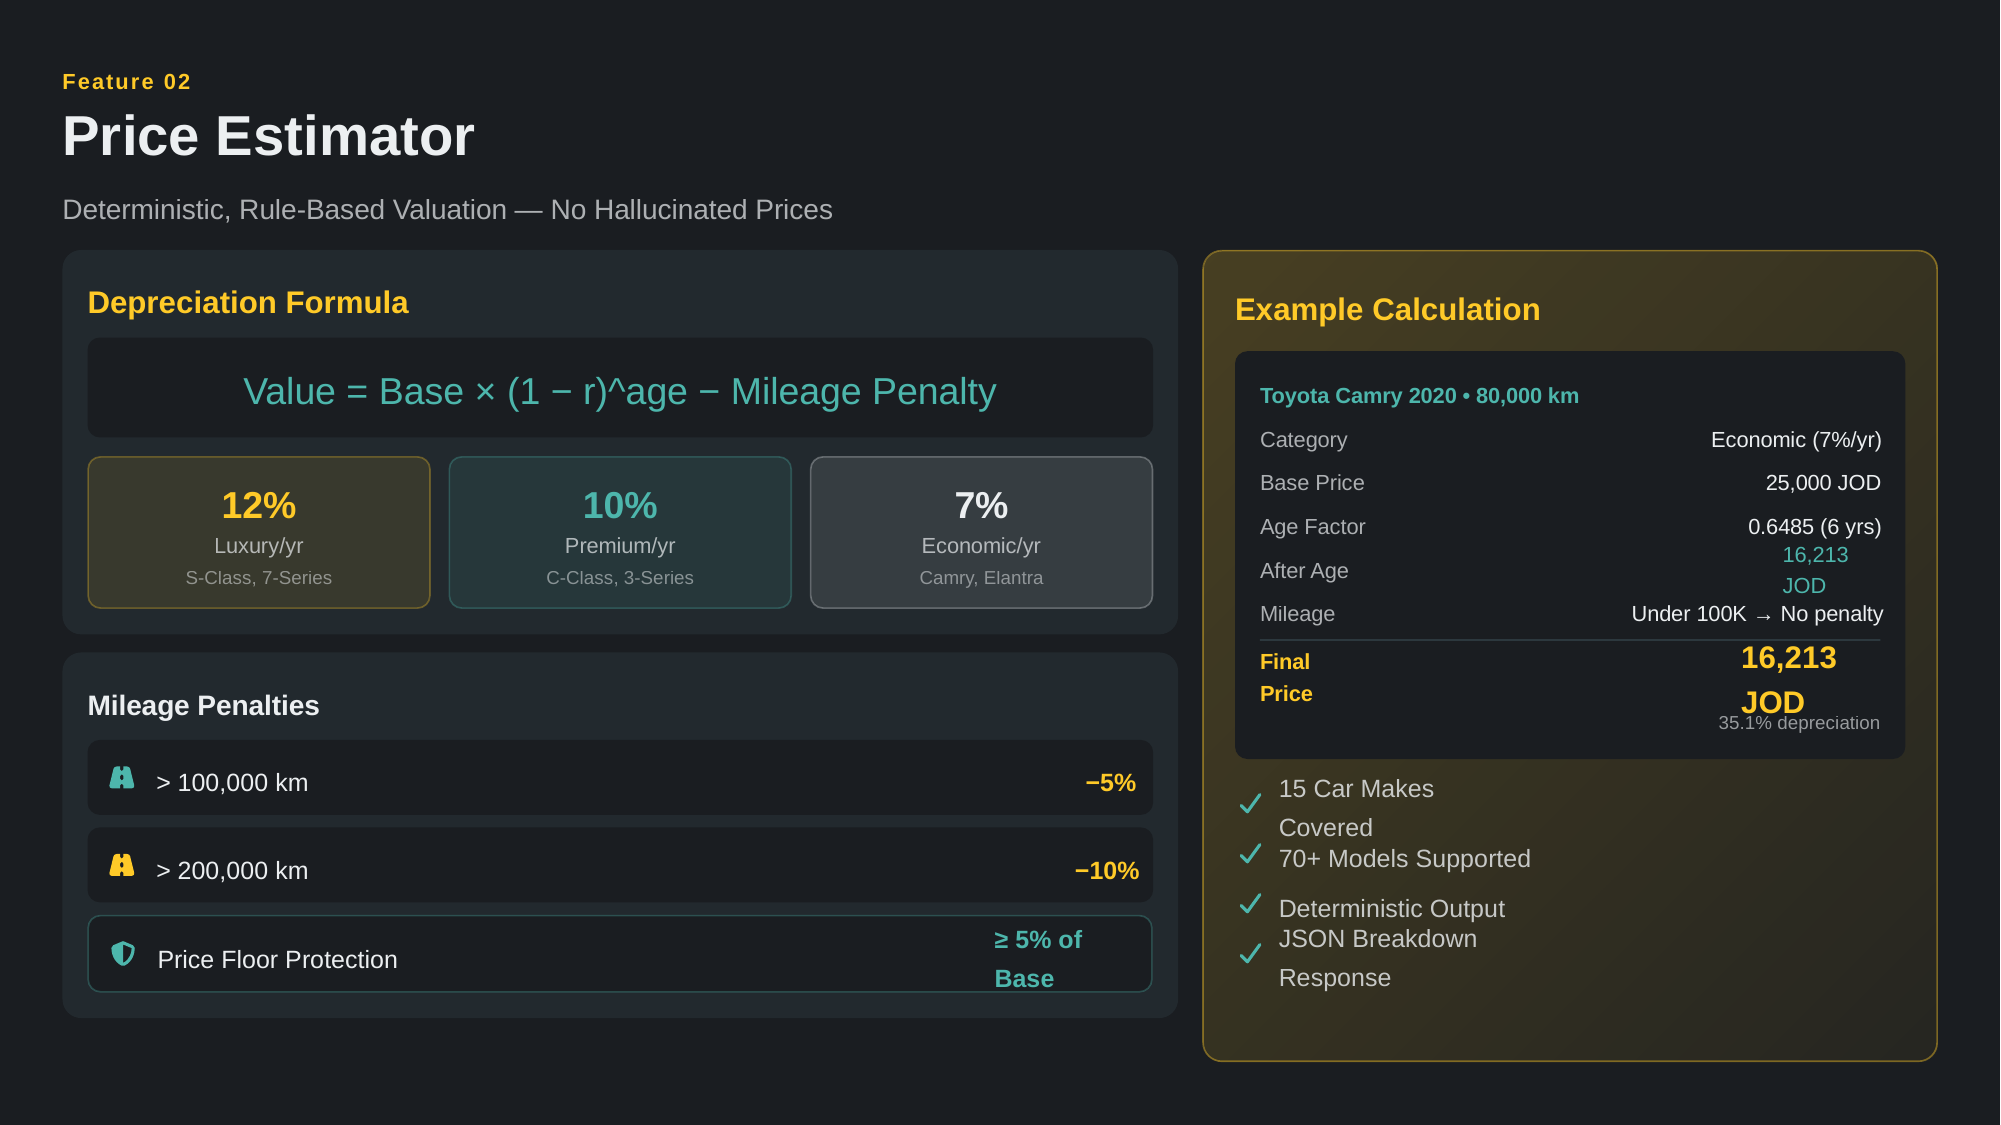

Feature 02
Price Estimator
Deterministic, Rule-Based Valuation — No Hallucinated Prices

Depreciation Formula
Example Calculation

Value = Base × (1 − r)^age − Mileage Penalty
Toyota Camry 2020 • 80,000 km
Category
Economic (7%/yr)

Base Price
25,000 JOD
12%
10%
7%
Age Factor
0.6485 (6 yrs)
Luxury/yr
Premium/yr
Economic/yr
After Age
16,213 JOD
S-Class, 7-Series
C-Class, 3-Series
Camry, Elantra
Mileage
Under 100K → No penalty

Final Price
16,213 JOD
Mileage Penalties
35.1% depreciation

> 100,000 km
−5%

15 Car Makes Covered

70+ Models Supported

> 200,000 km
−10%

Deterministic Output

JSON Breakdown Response
Price Floor Protection
≥ 5% of Base